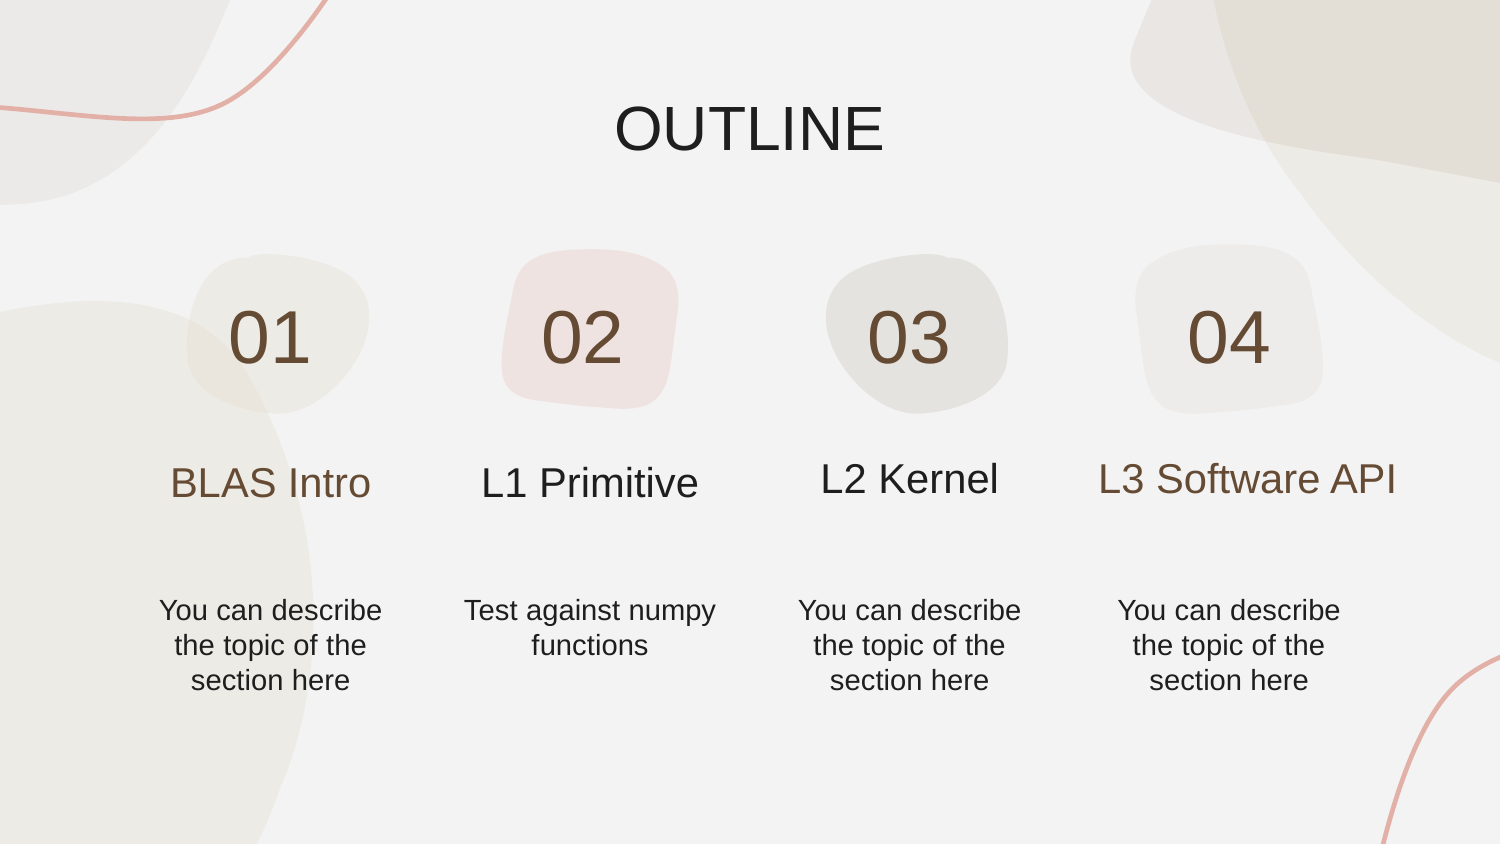

OUTLINE
01
02
03
04
# BLAS Intro
L1 Primitive
L2 Kernel
L3 Software API
You can describe the topic of the section here
Test against numpy functions
You can describe the topic of the section here
You can describe the topic of the section here